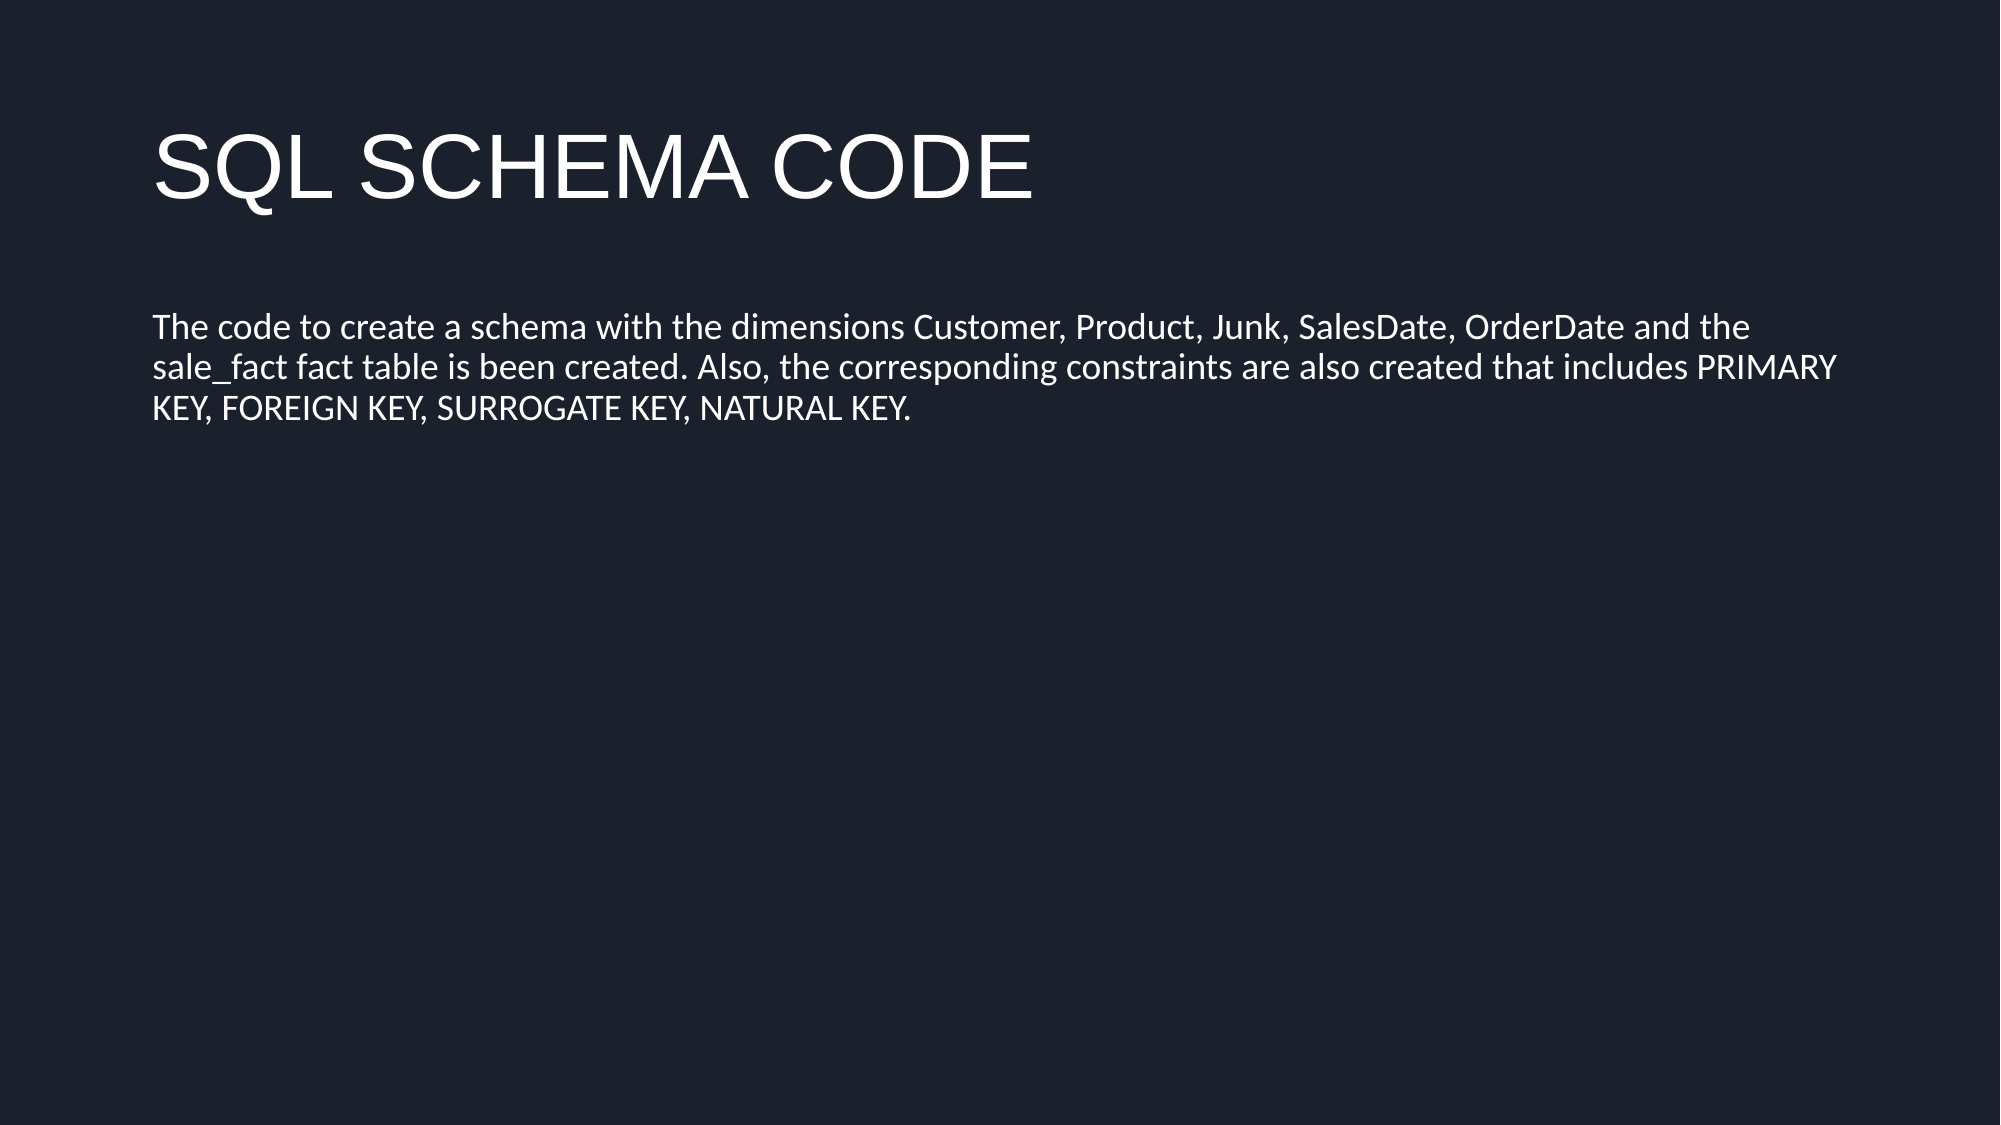

# SQL SCHEMA CODE
The code to create a schema with the dimensions Customer, Product, Junk, SalesDate, OrderDate and the sale_fact fact table is been created. Also, the corresponding constraints are also created that includes PRIMARY KEY, FOREIGN KEY, SURROGATE KEY, NATURAL KEY.